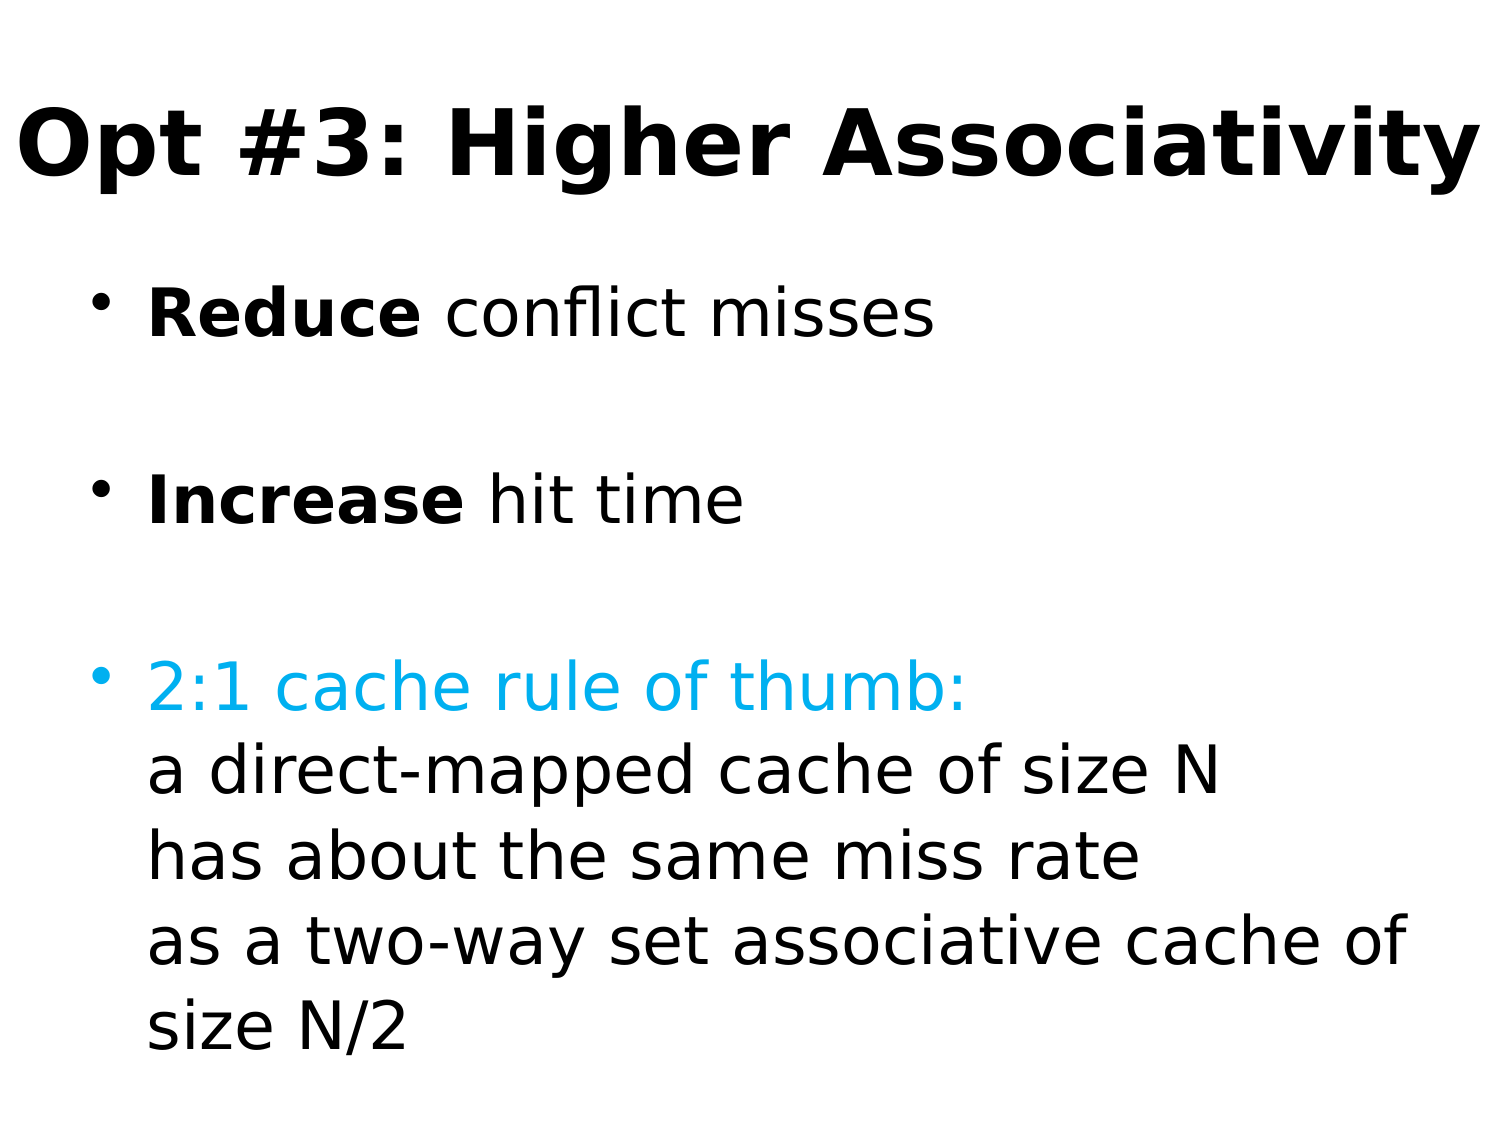

# Opt #3: Higher Associativity
Reduce conflict misses

Increase hit time

2:1 cache rule of thumb:
	a direct-mapped cache of size N
	has about the same miss rate
	as a two-way set associative cache of
	size N/2